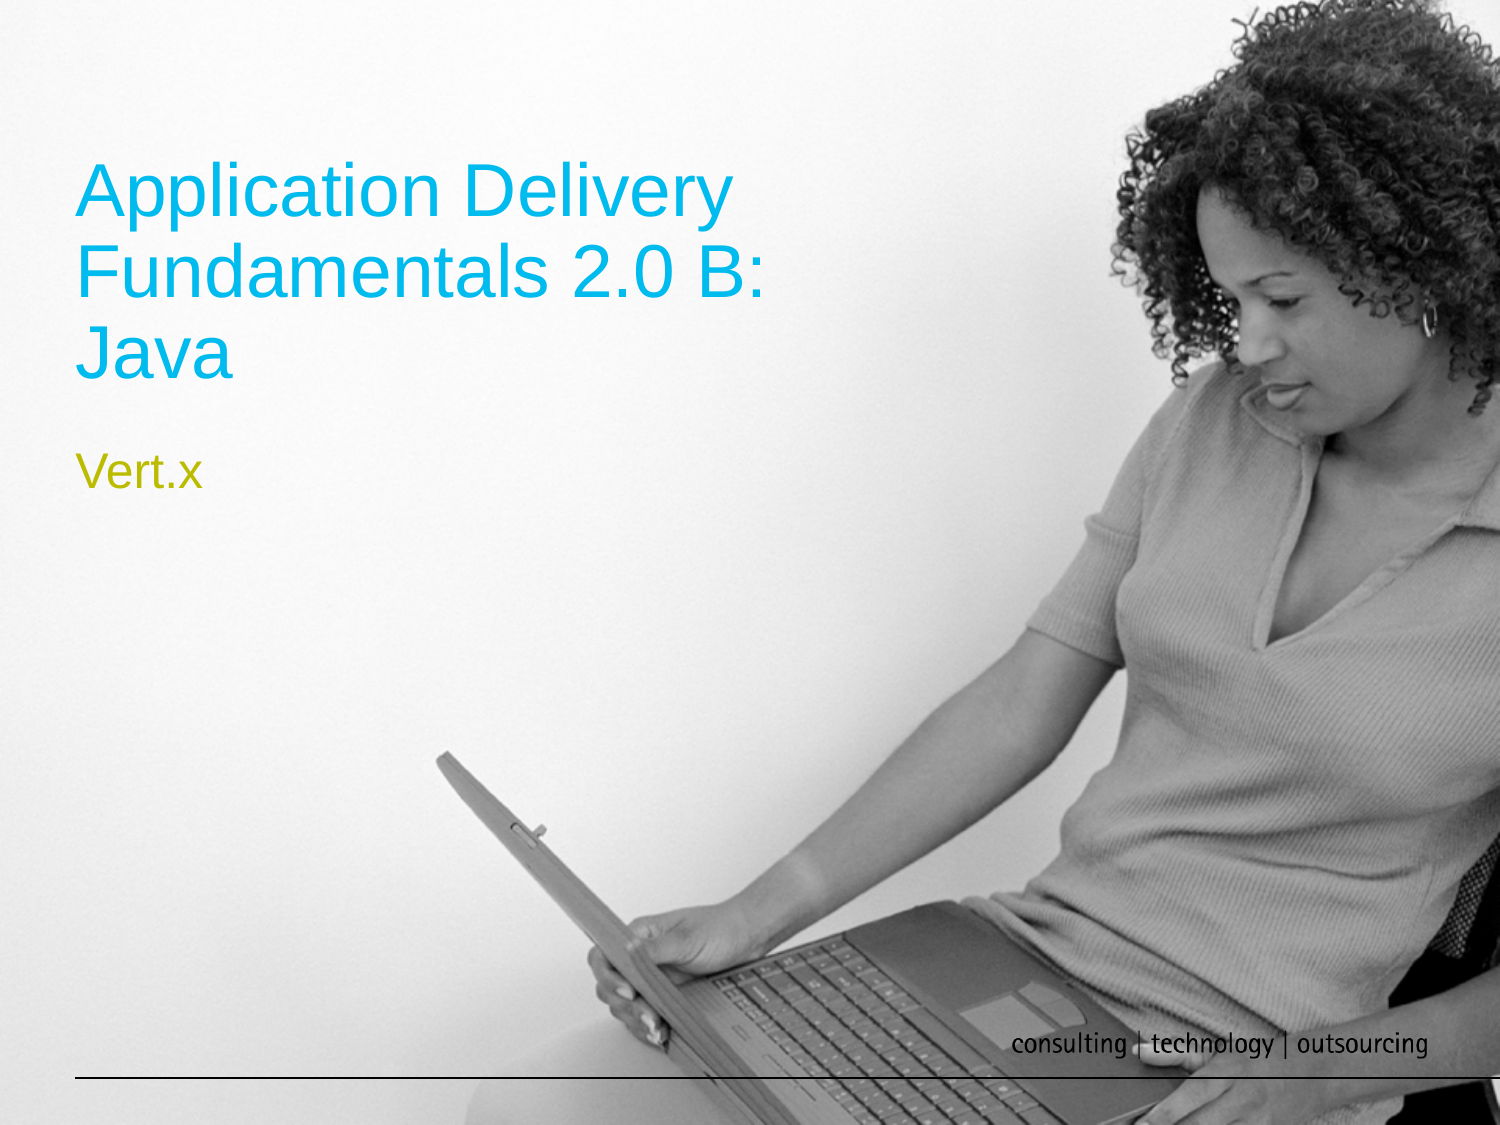

Application Delivery Fundamentals 2.0 B:
Java
Vert.x